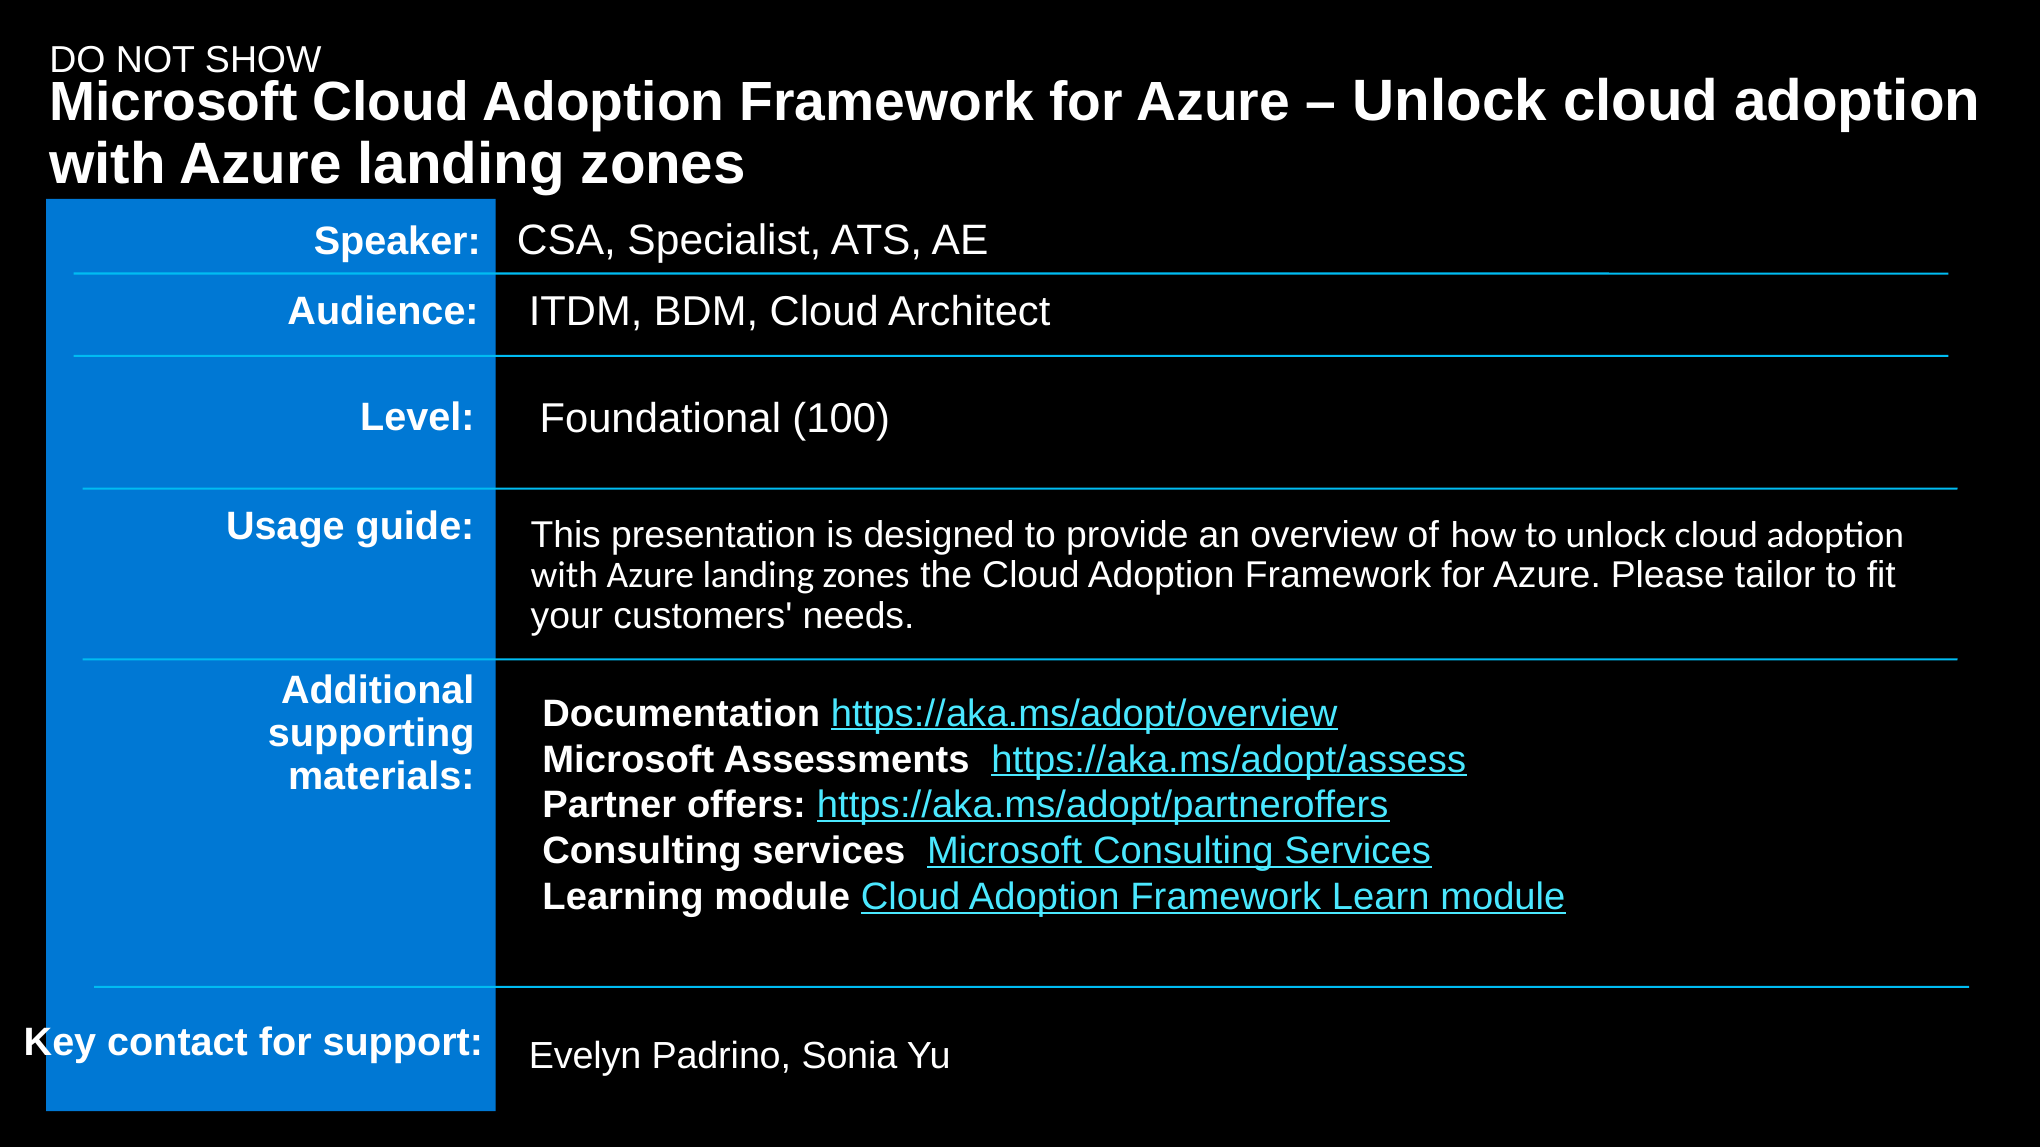

DO NOT SHOW
Microsoft Cloud Adoption Framework for Azure – Unlock cloud adoption with Azure landing zones

CSA, Specialist, ATS, AE
Speaker:
Speaker:

ITDM, BDM, Cloud Architect
Primary Audience:
Audience:
Impacted Audience:

Level:
Foundational (100)
Usage guide:

Usage guide:
This presentation is designed to provide an overview of how to unlock cloud adoption with Azure landing zones the Cloud Adoption Framework for Azure. Please tailor to fit your customers' needs.

Additional supporting materials:
Documentation https://aka.ms/adopt/overview
Microsoft Assessments  https://aka.ms/adopt/assess
Partner offers: https://aka.ms/adopt/partneroffers
Consulting services  Microsoft Consulting Services
Learning module Cloud Adoption Framework Learn module

Key contact for support:
Evelyn Padrino, Sonia Yu